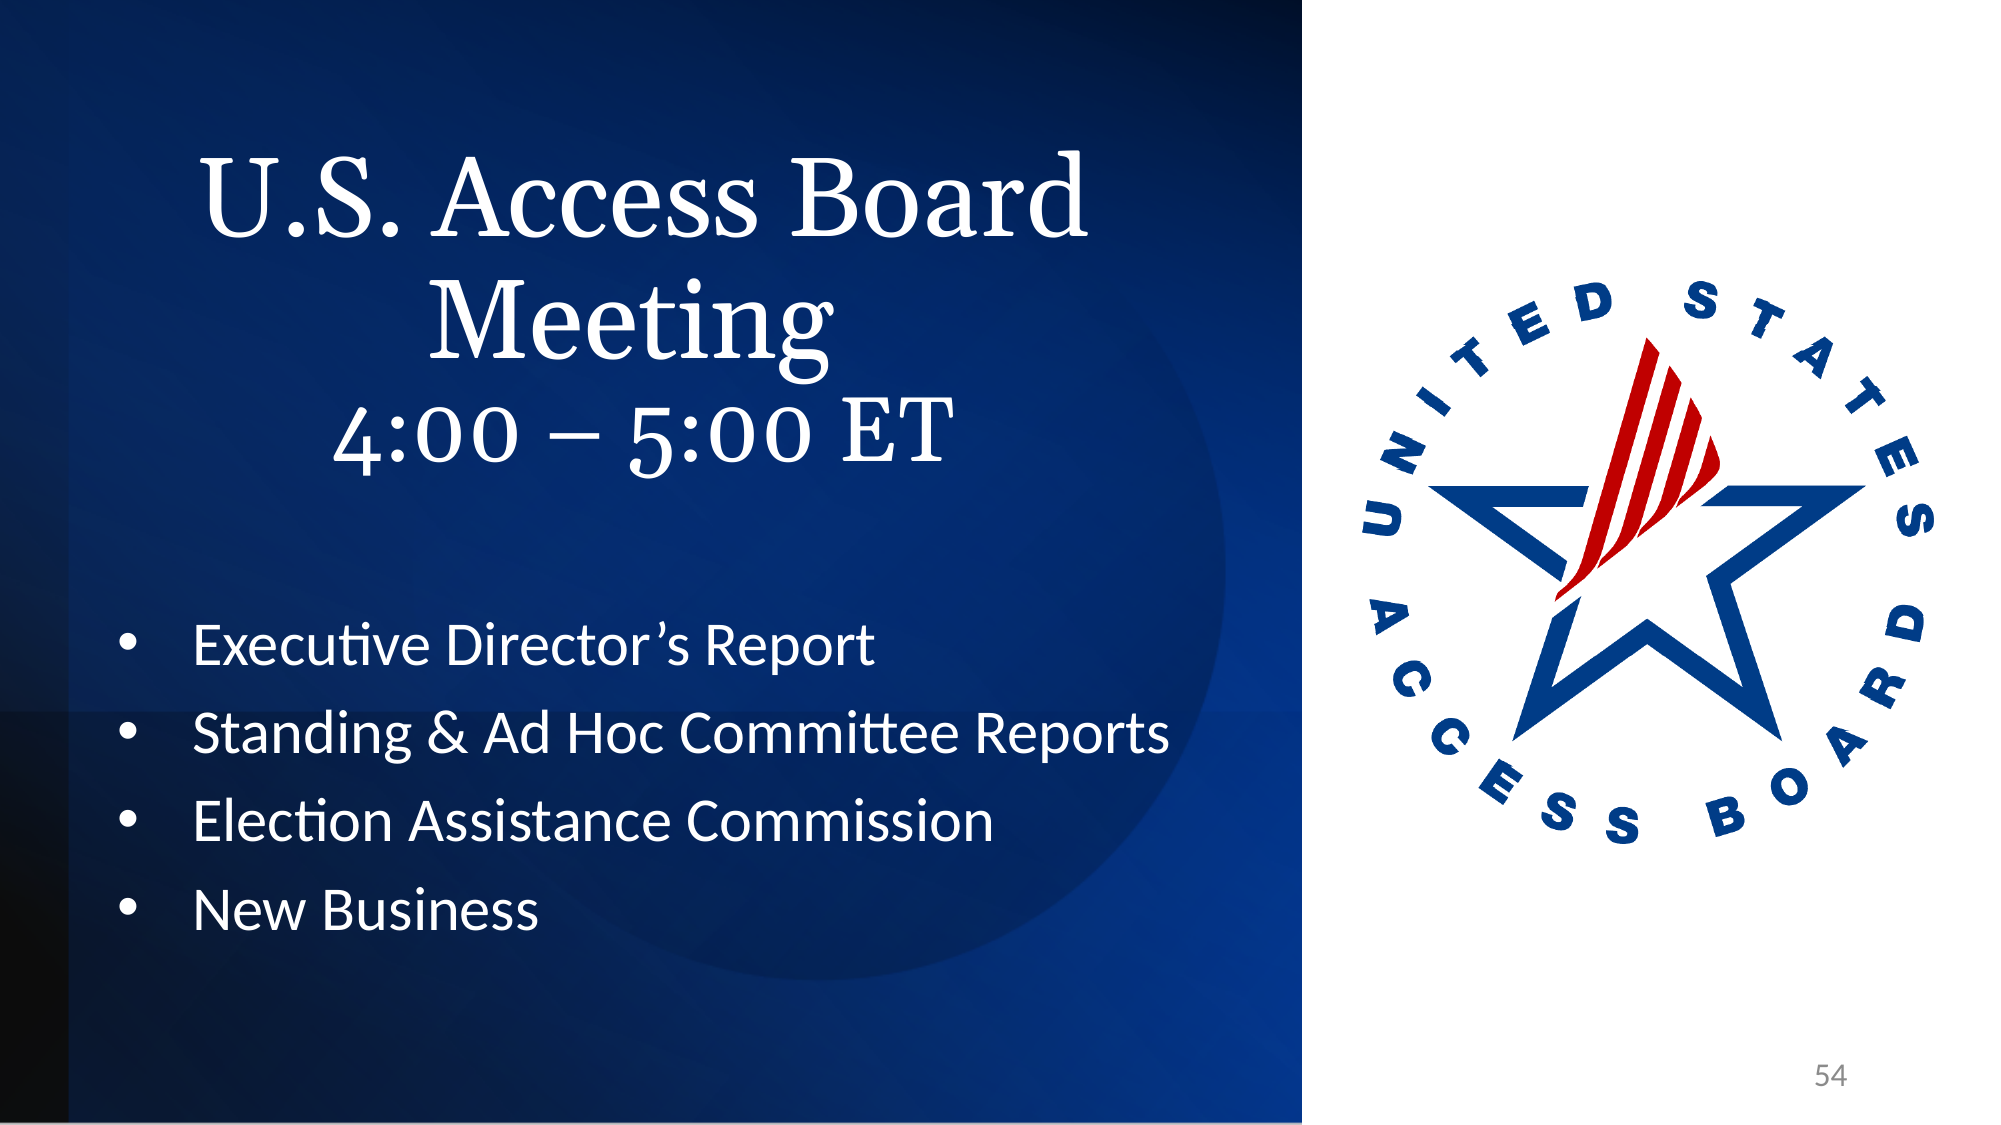

# U.S. Access Board Meeting 4:00 – 5:00 ET
Executive Director’s Report
Standing & Ad Hoc Committee Reports
Election Assistance Commission
New Business
54